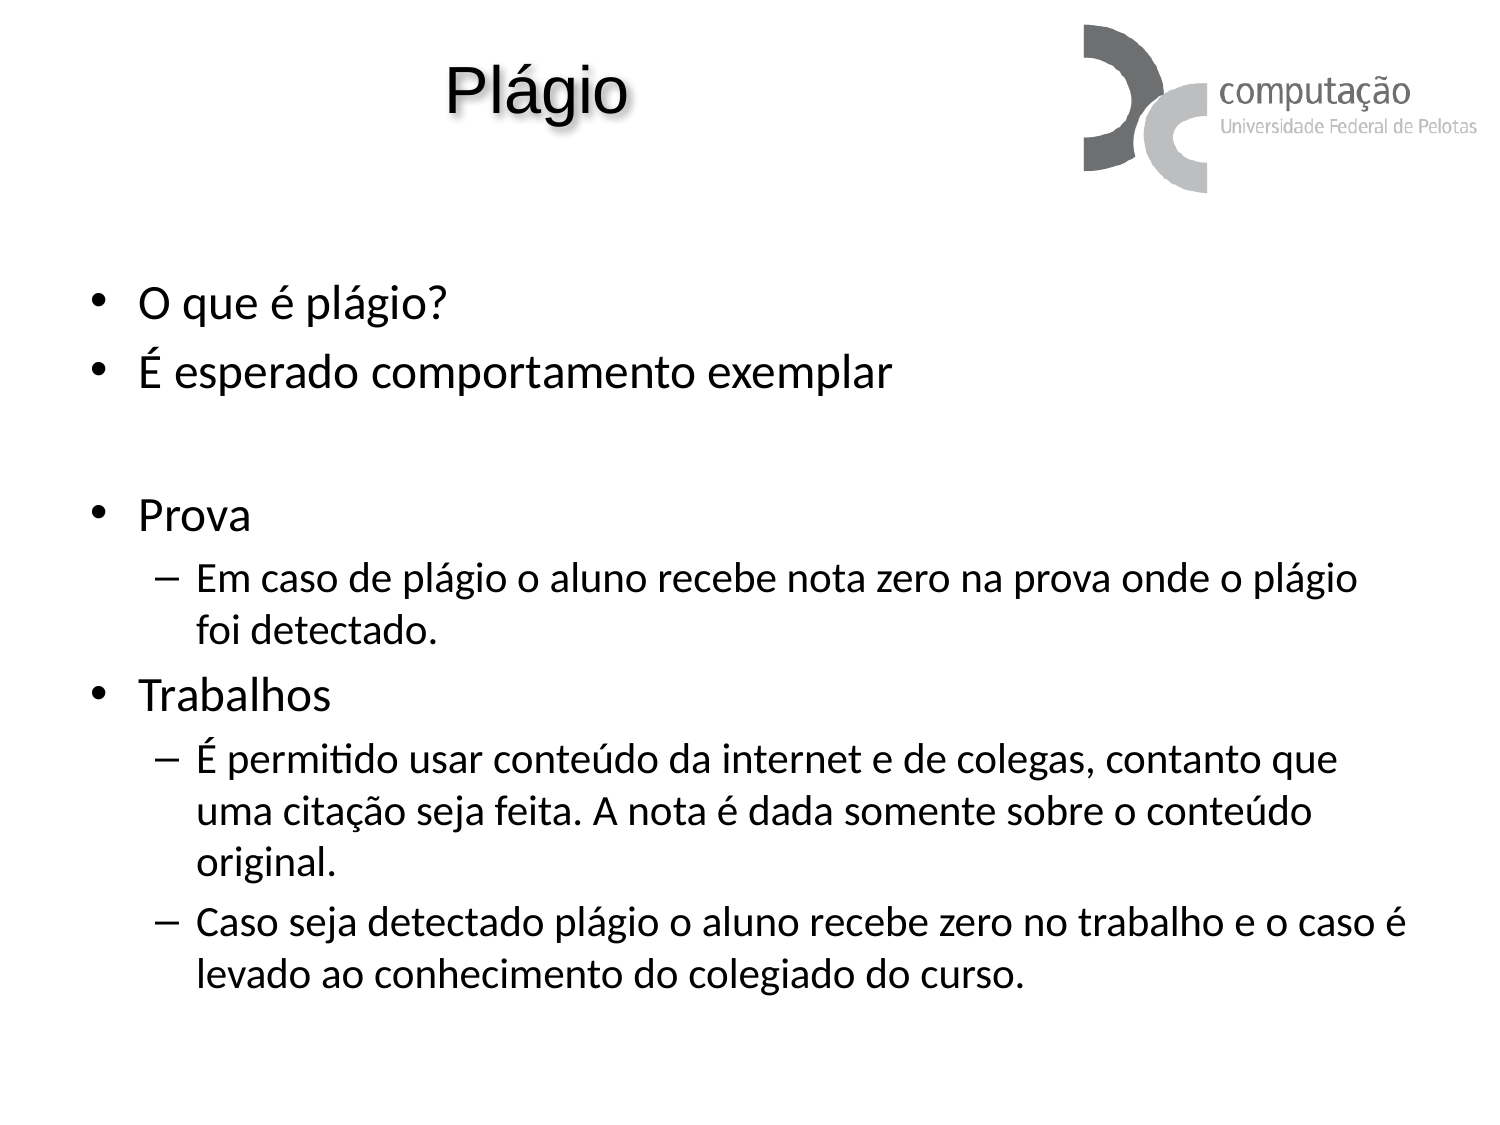

# Plágio
O que é plágio?
É esperado comportamento exemplar

Prova
Em caso de plágio o aluno recebe nota zero na prova onde o plágio foi detectado.
Trabalhos
É permitido usar conteúdo da internet e de colegas, contanto que uma citação seja feita. A nota é dada somente sobre o conteúdo original.
Caso seja detectado plágio o aluno recebe zero no trabalho e o caso é levado ao conhecimento do colegiado do curso.